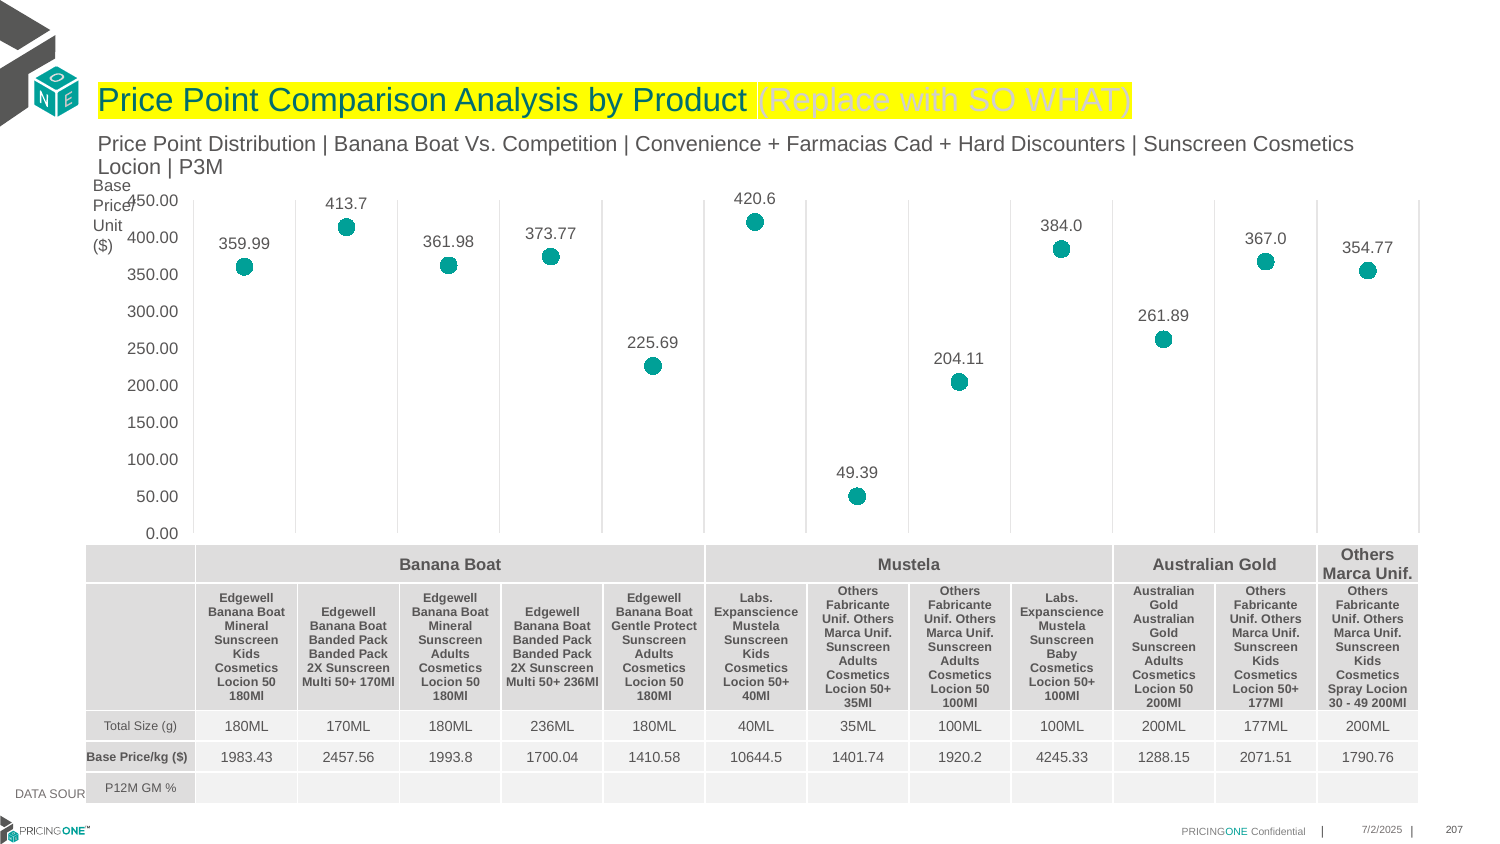

# Price Point Comparison Analysis by Product (Replace with SO WHAT)
Price Point Distribution | Banana Boat Vs. Competition | Convenience + Farmacias Cad + Hard Discounters | Sunscreen Cosmetics Locion | P3M
Base Price/Unit ($)

### Chart

| Category | Base Price/Unit |
|---|---|
| Edgewell Banana Boat Mineral Sunscreen Kids Cosmetics Locion 50 180Ml | 359.99 |
| Edgewell Banana Boat Banded Pack Banded Pack 2X Sunscreen Multi 50+ 170Ml | 413.7 |
| Edgewell Banana Boat Mineral Sunscreen Adults Cosmetics Locion 50 180Ml | 361.98 |
| Edgewell Banana Boat Banded Pack Banded Pack 2X Sunscreen Multi 50+ 236Ml | 373.77 |
| Edgewell Banana Boat Gentle Protect Sunscreen Adults Cosmetics Locion 50 180Ml | 225.69 |
| Labs. Expanscience Mustela Sunscreen Kids Cosmetics Locion 50+ 40Ml | 420.6 |
| Others Fabricante Unif. Others Marca Unif. Sunscreen Adults Cosmetics Locion 50+ 35Ml | 49.39 |
| Others Fabricante Unif. Others Marca Unif. Sunscreen Adults Cosmetics Locion 50 100Ml | 204.11 |
| Labs. Expanscience Mustela Sunscreen Baby Cosmetics Locion 50+ 100Ml | 384.0 |
| Australian Gold Australian Gold Sunscreen Adults Cosmetics Locion 50 200Ml | 261.89 |
| Others Fabricante Unif. Others Marca Unif. Sunscreen Kids Cosmetics Locion 50+ 177Ml | 367.0 |
| Others Fabricante Unif. Others Marca Unif. Sunscreen Kids Cosmetics Spray Locion 30 - 49 200Ml | 354.77 |
|  | Banana Boat | Banana Boat | Banana Boat | Banana Boat | Banana Boat | Mustela | Others Marca Unif. | Others Marca Unif. | Mustela | Australian Gold | Others Marca Unif. | Others Marca Unif. |
| --- | --- | --- | --- | --- | --- | --- | --- | --- | --- | --- | --- | --- |
|  | Edgewell Banana Boat Mineral Sunscreen Kids Cosmetics Locion 50 180Ml | Edgewell Banana Boat Banded Pack Banded Pack 2X Sunscreen Multi 50+ 170Ml | Edgewell Banana Boat Mineral Sunscreen Adults Cosmetics Locion 50 180Ml | Edgewell Banana Boat Banded Pack Banded Pack 2X Sunscreen Multi 50+ 236Ml | Edgewell Banana Boat Gentle Protect Sunscreen Adults Cosmetics Locion 50 180Ml | Labs. Expanscience Mustela Sunscreen Kids Cosmetics Locion 50+ 40Ml | Others Fabricante Unif. Others Marca Unif. Sunscreen Adults Cosmetics Locion 50+ 35Ml | Others Fabricante Unif. Others Marca Unif. Sunscreen Adults Cosmetics Locion 50 100Ml | Labs. Expanscience Mustela Sunscreen Baby Cosmetics Locion 50+ 100Ml | Australian Gold Australian Gold Sunscreen Adults Cosmetics Locion 50 200Ml | Others Fabricante Unif. Others Marca Unif. Sunscreen Kids Cosmetics Locion 50+ 177Ml | Others Fabricante Unif. Others Marca Unif. Sunscreen Kids Cosmetics Spray Locion 30 - 49 200Ml |
| Total Size (g) | 180ML | 170ML | 180ML | 236ML | 180ML | 40ML | 35ML | 100ML | 100ML | 200ML | 177ML | 200ML |
| Base Price/kg ($) | 1983.43 | 2457.56 | 1993.8 | 1700.04 | 1410.58 | 10644.5 | 1401.74 | 1920.2 | 4245.33 | 1288.15 | 2071.51 | 1790.76 |
| P12M GM % |  |  |  |  |  |  |  |  |  |  |  |  |
DATA SOURCE: Trade Panel/Retailer Data | April  2025

7/2/2025
207